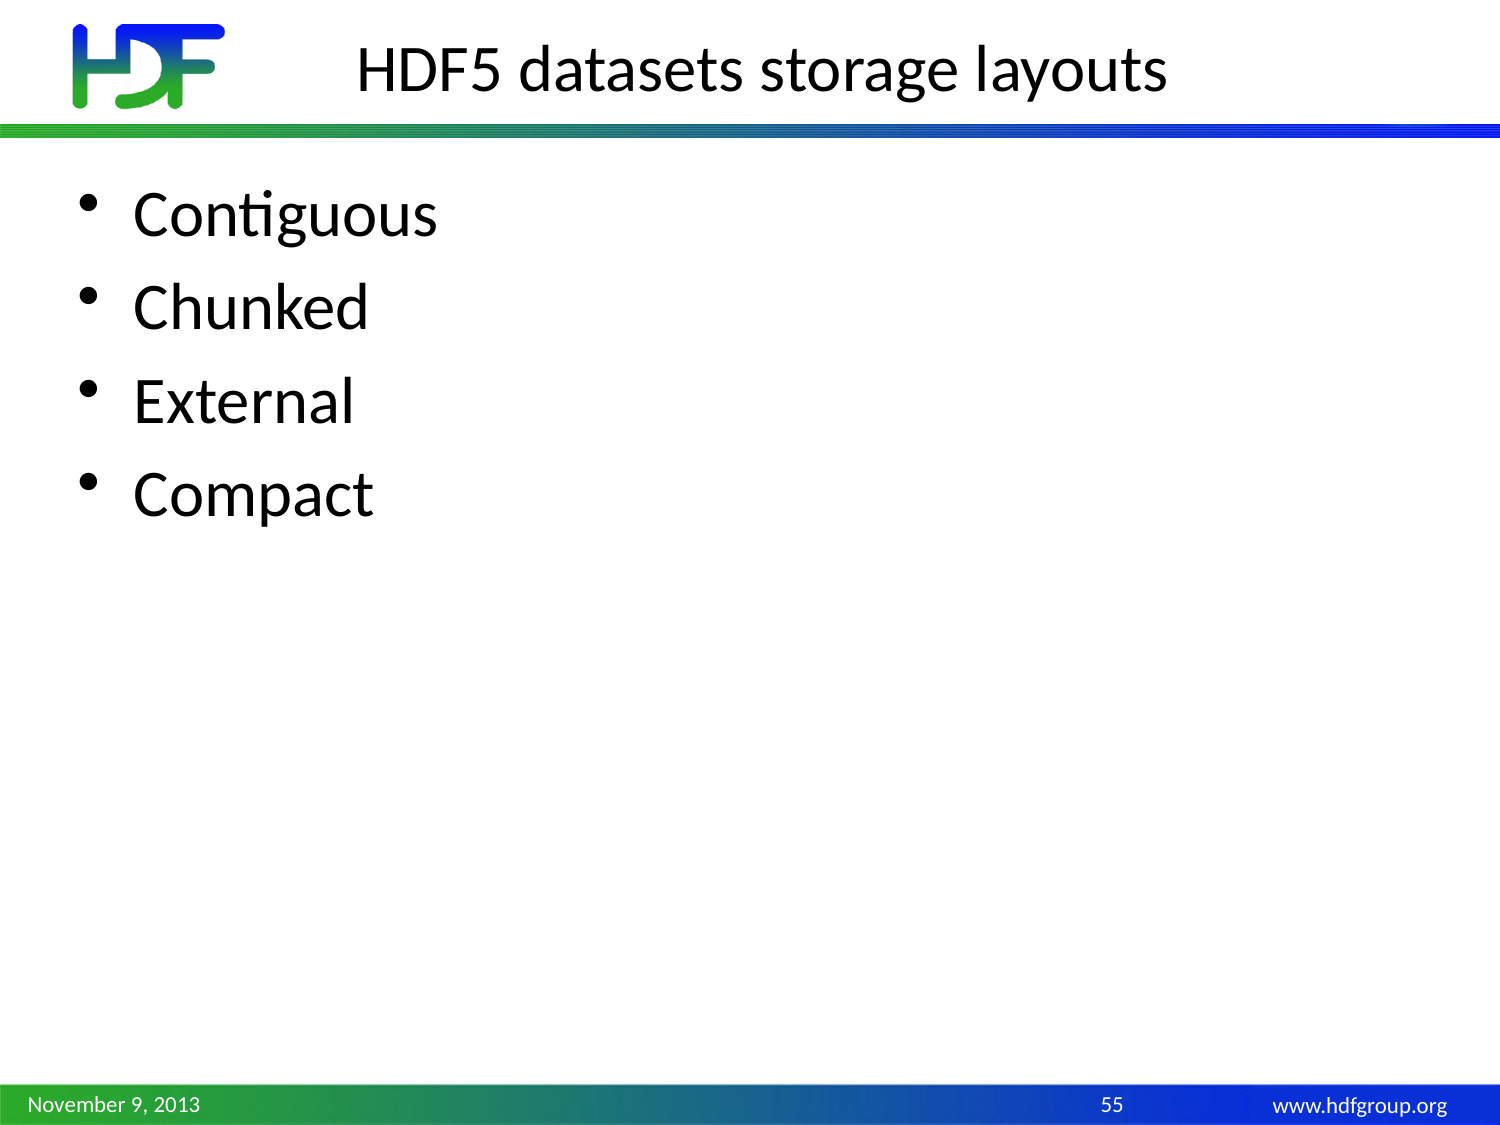

# HDF5 datasets storage layouts
Contiguous
Chunked
External
Compact

November 9, 2013
55